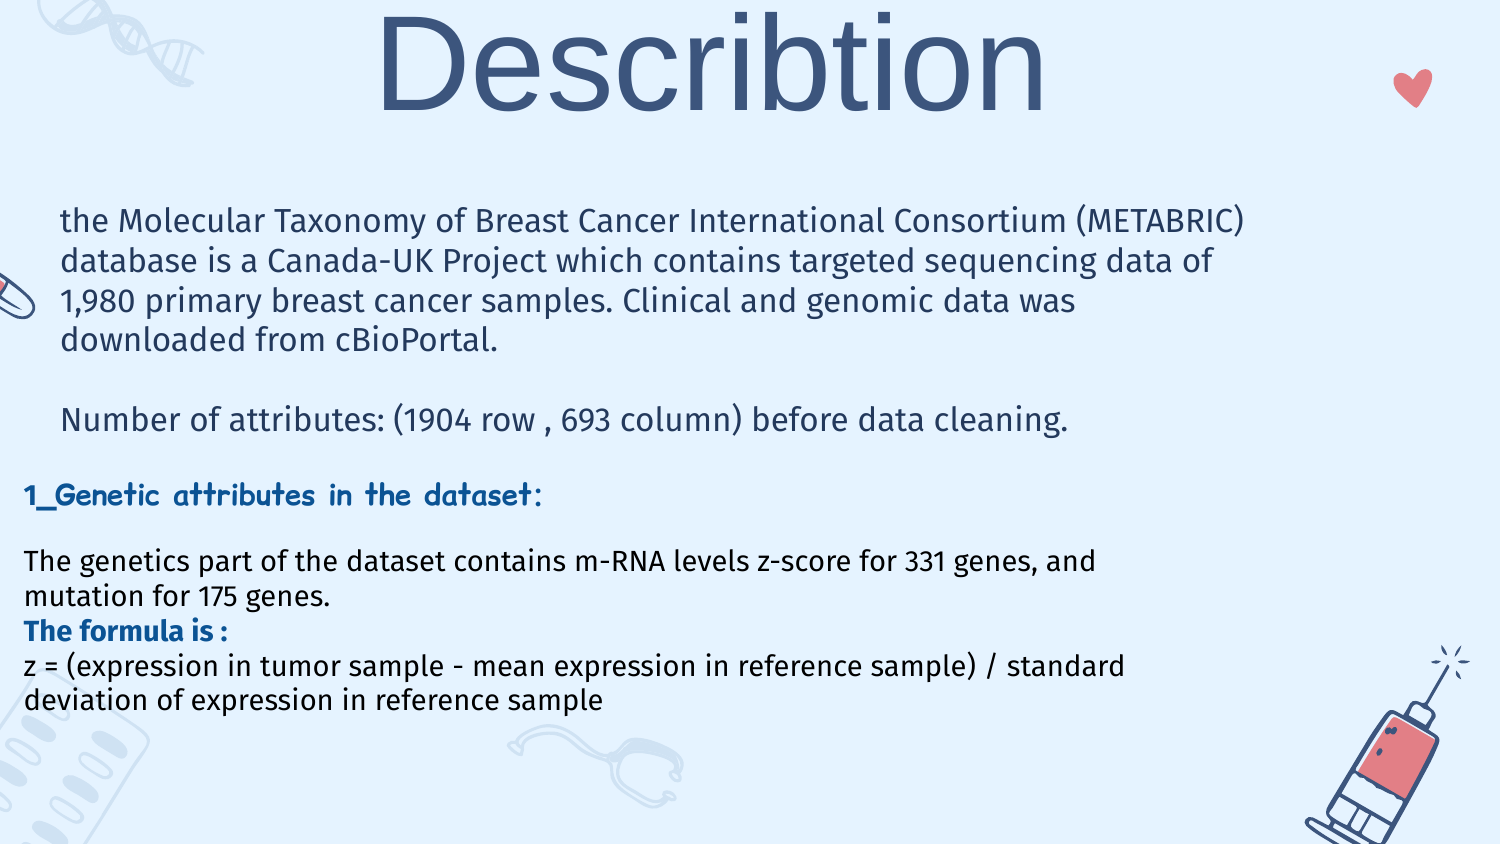

# Describtion
the Molecular Taxonomy of Breast Cancer International Consortium (METABRIC) database is a Canada-UK Project which contains targeted sequencing data of 1,980 primary breast cancer samples. Clinical and genomic data was downloaded from cBioPortal.

Number of attributes: (1904 row , 693 column) before data cleaning.

1_Genetic attributes in the dataset:
The genetics part of the dataset contains m-RNA levels z-score for 331 genes, and mutation for 175 genes.
The formula is :
z = (expression in tumor sample - mean expression in reference sample) / standard deviation of expression in reference sample